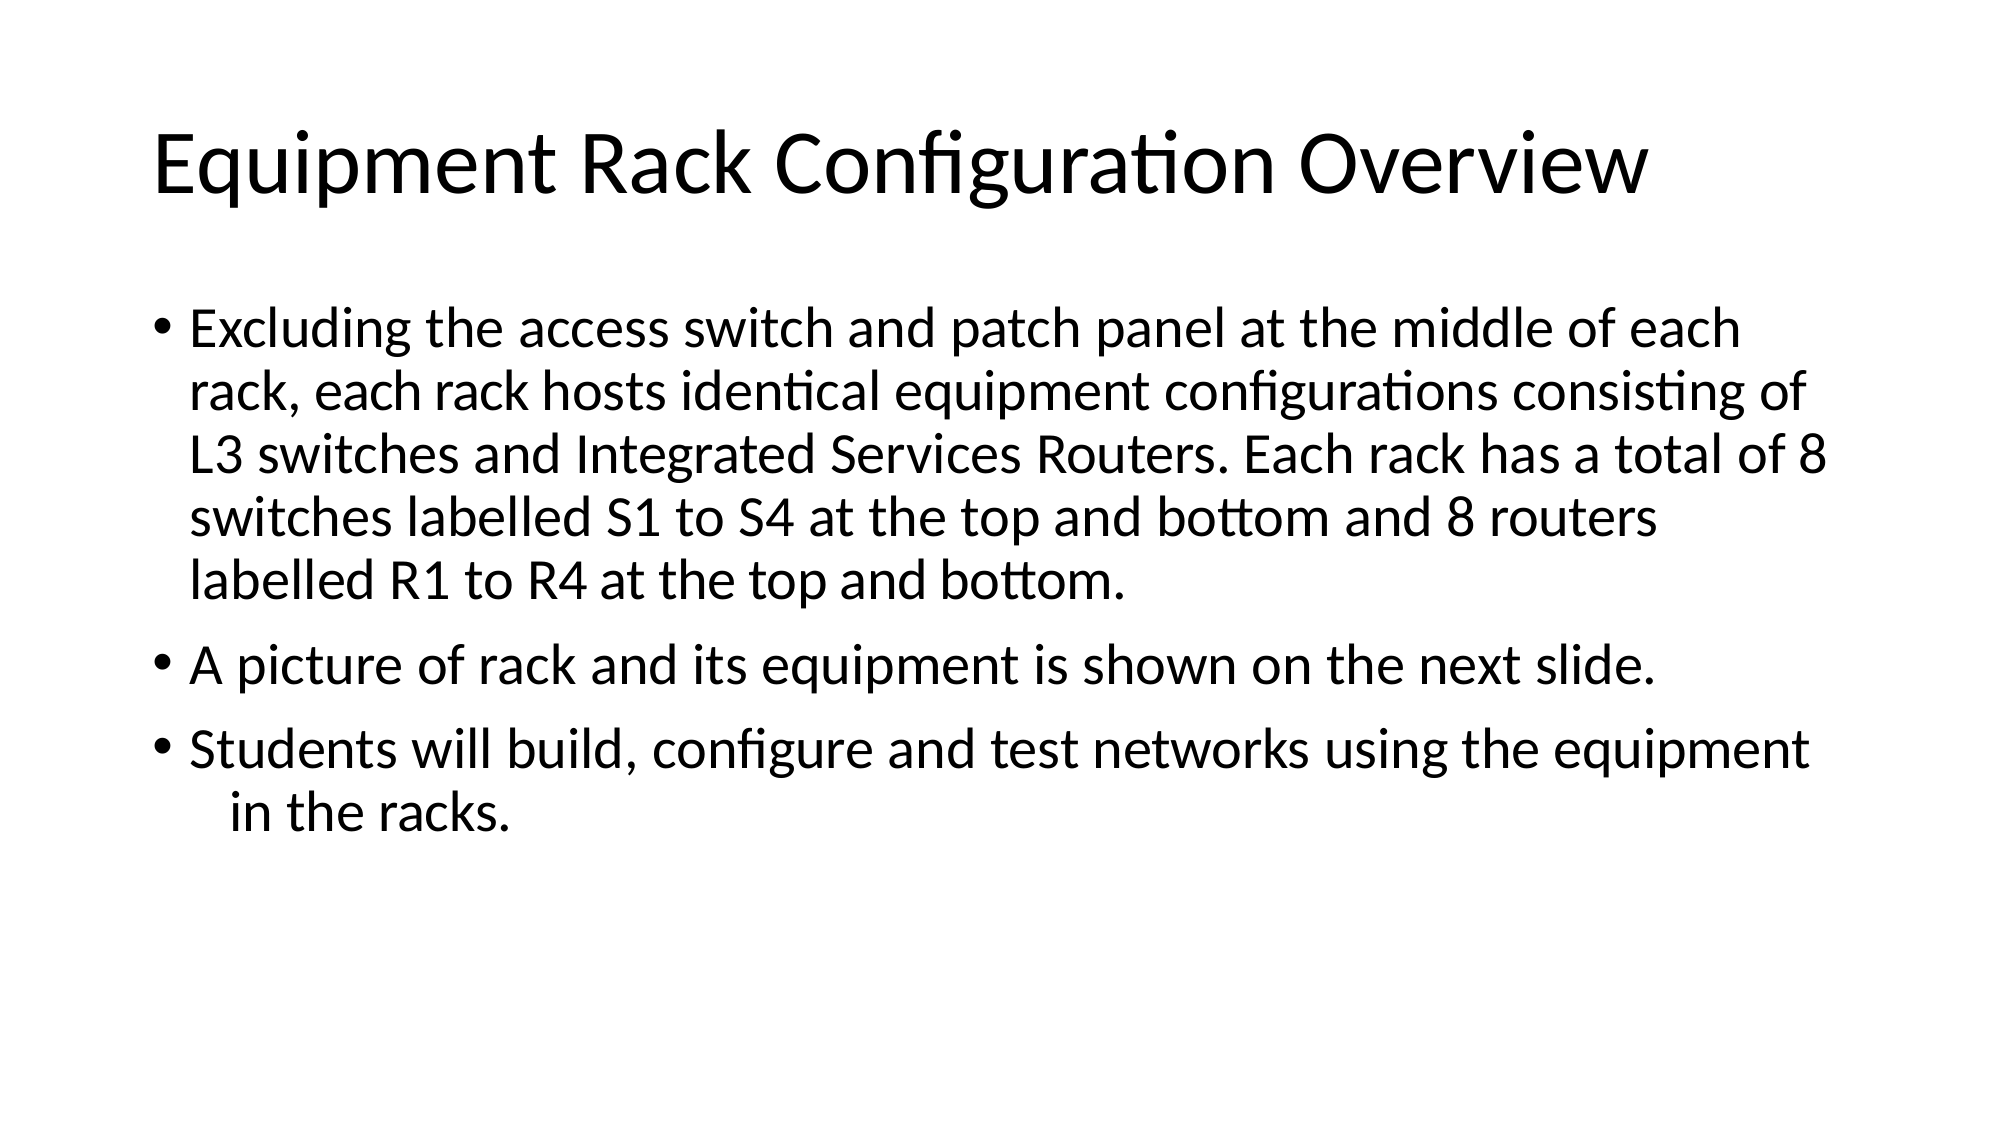

# Equipment Rack Configuration Overview
Excluding the access switch and patch panel at the middle of each rack, each rack hosts identical equipment configurations consisting of 	L3 switches and Integrated Services Routers. Each rack has a total of 8 switches labelled S1 to S4 at the top and bottom and 8 routers labelled R1 to R4 at the top and bottom.
A picture of rack and its equipment is shown on the next slide.
Students will build, configure and test networks using the equipment 	in the racks.